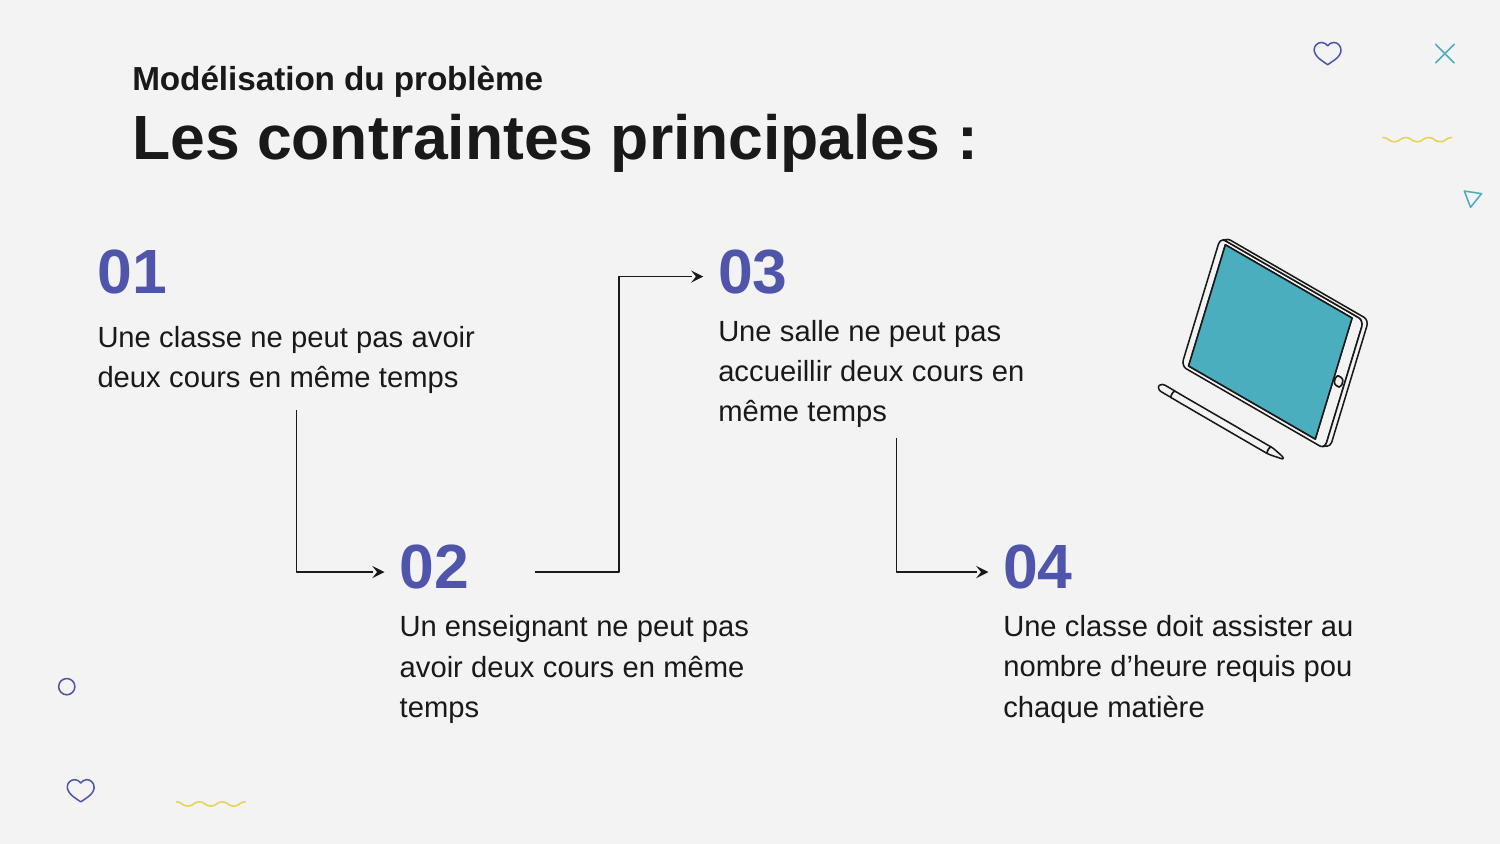

Modélisation du problème
Les contraintes principales :
01
Une classe ne peut pas avoir deux cours en même temps
03
Une salle ne peut pas accueillir deux cours en même temps

02
Un enseignant ne peut pas avoir deux cours en même temps
04
Une classe doit assister au nombre d’heure requis pou chaque matière